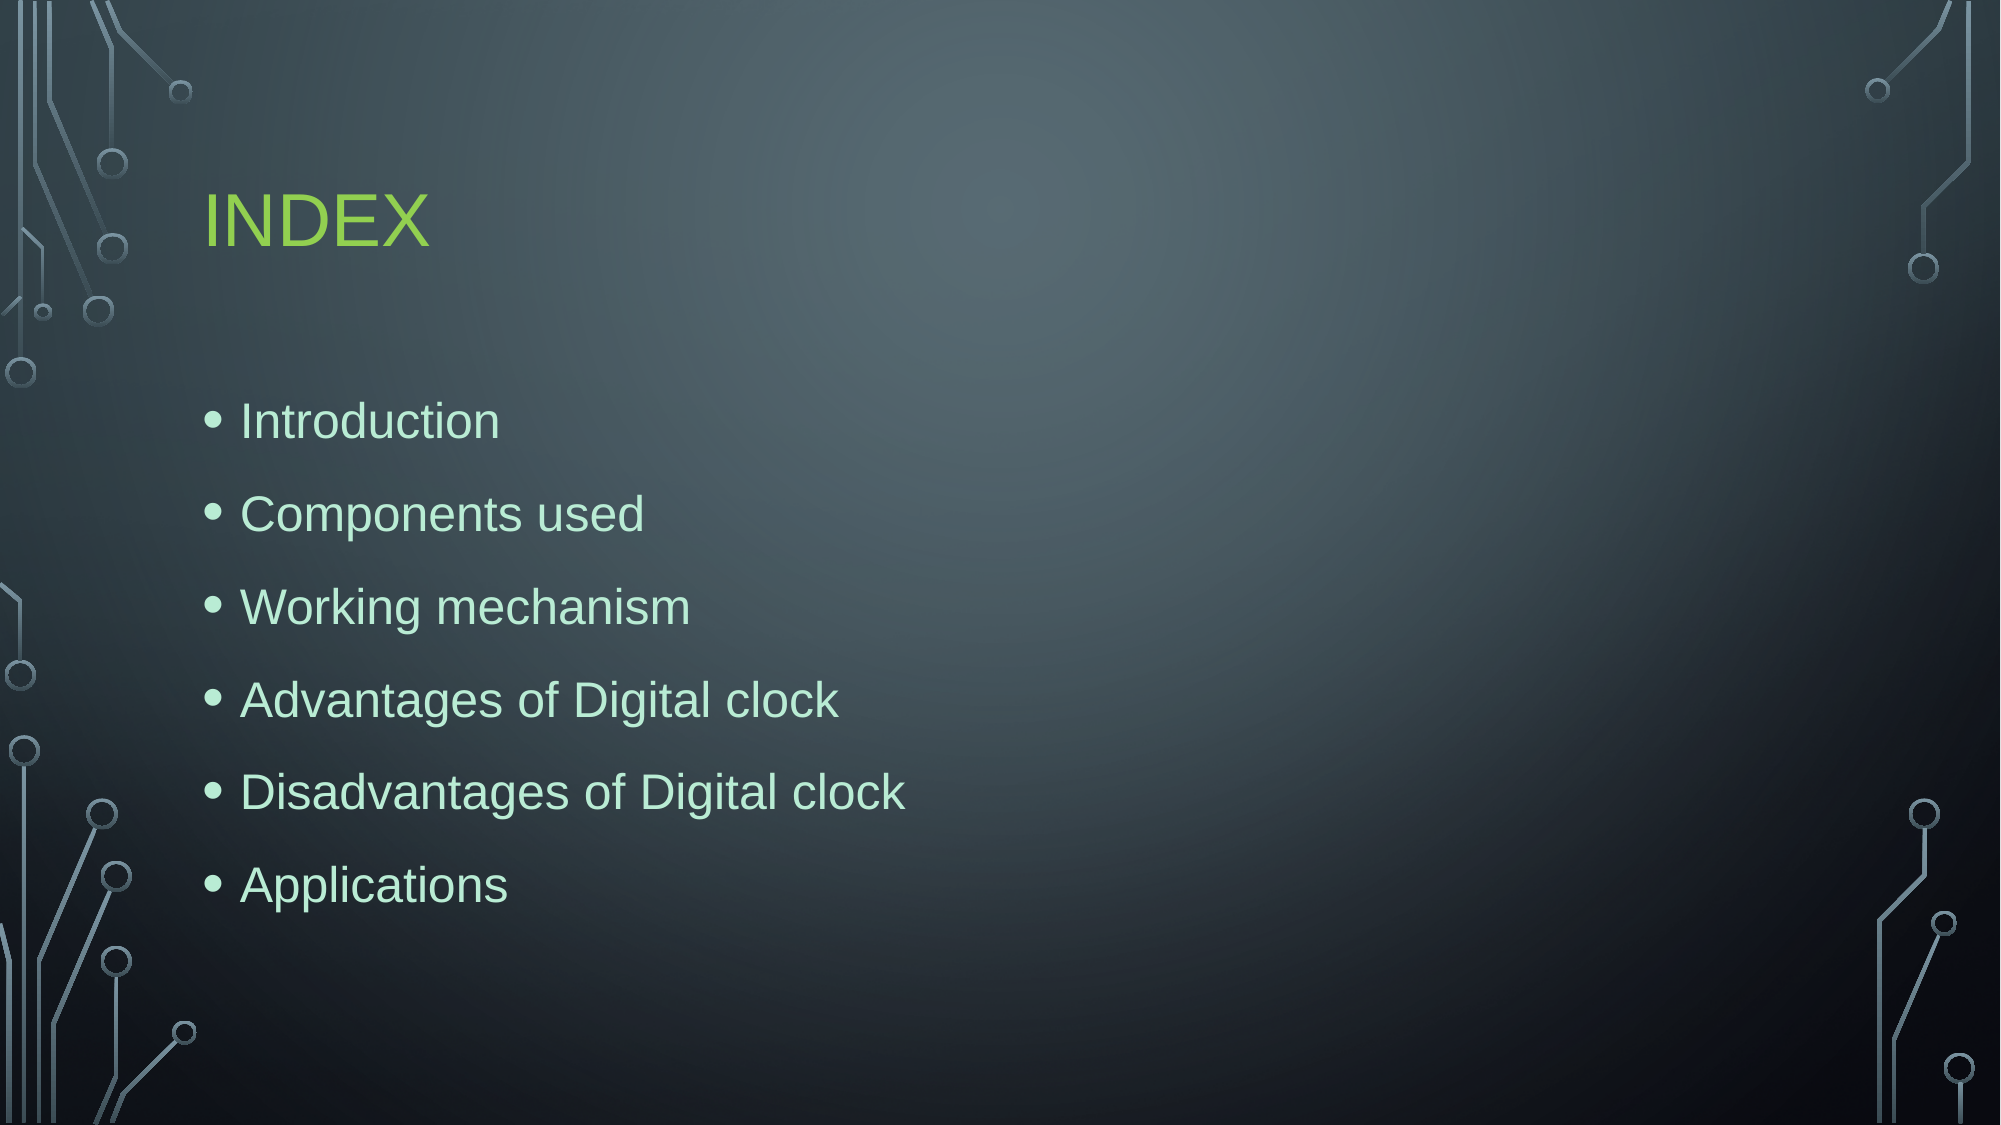

# Index
Introduction
Components used
Working mechanism
Advantages of Digital clock
Disadvantages of Digital clock
Applications